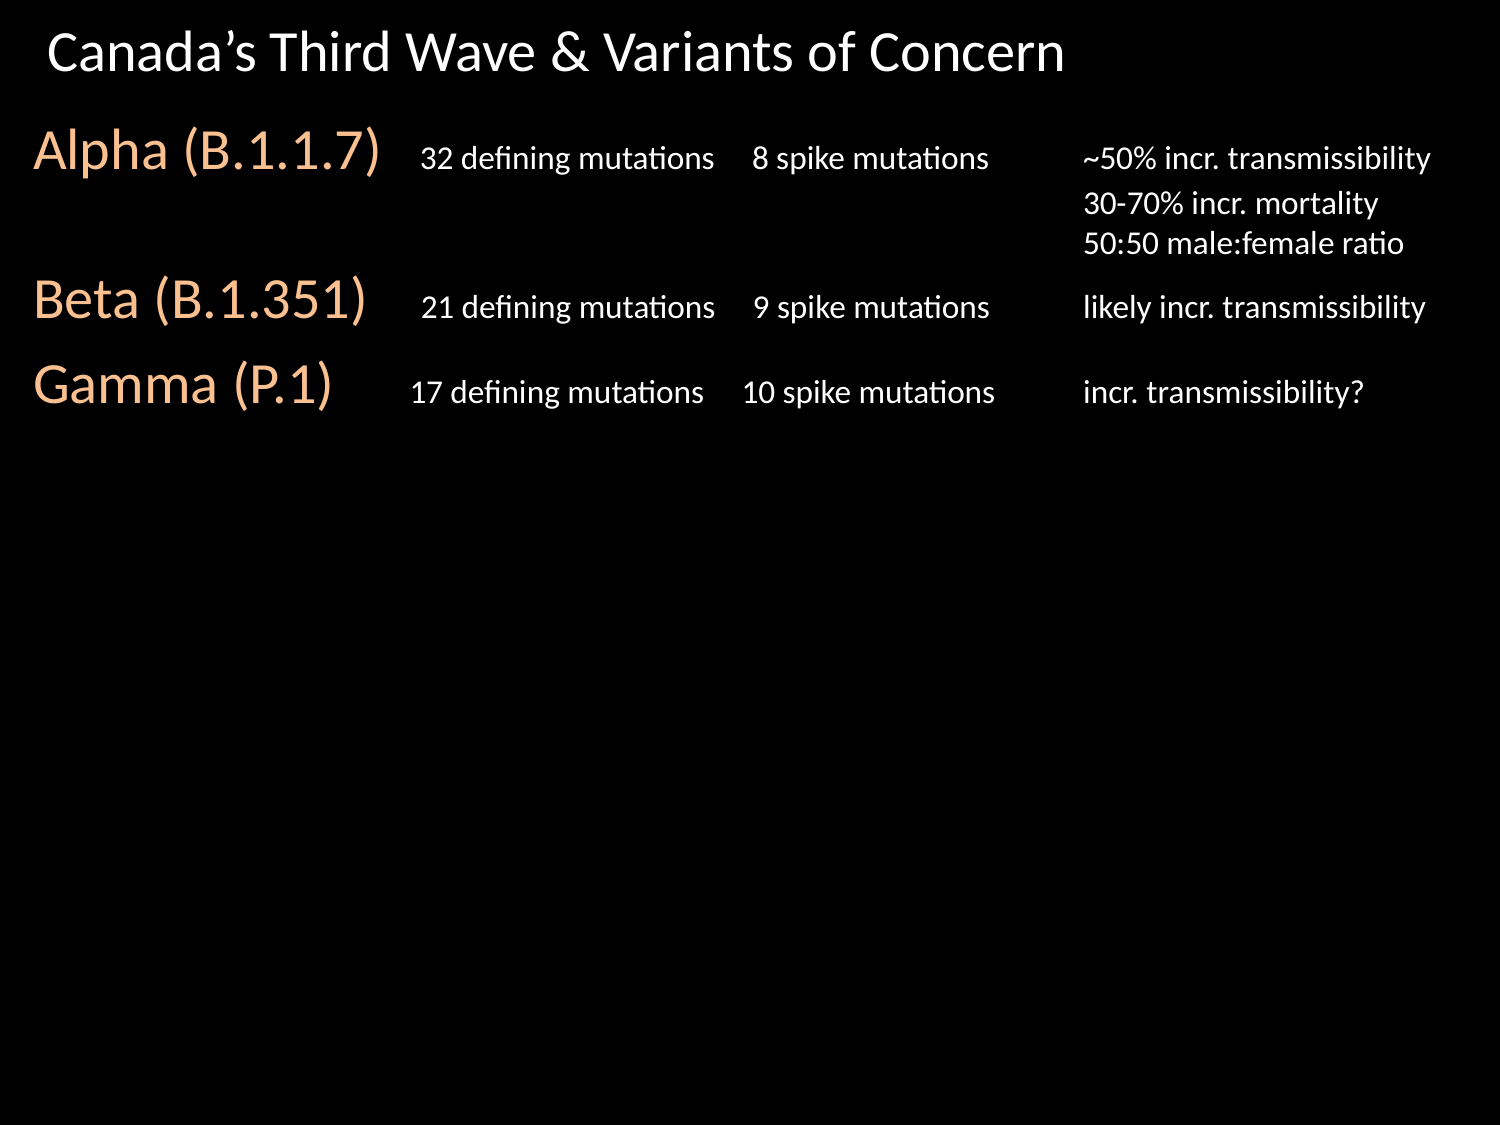

Canada’s Third Wave & Variants of Concern
Alpha (B.1.1.7)     32 defining mutations     8 spike mutations	~50% incr. transmissibility
							30-70% incr. mortality
							50:50 male:female ratio
Beta (B.1.351)       21 defining mutations     9 spike mutations	likely incr. transmissibility
Gamma (P.1)          17 defining mutations     10 spike mutations	incr. transmissibility?